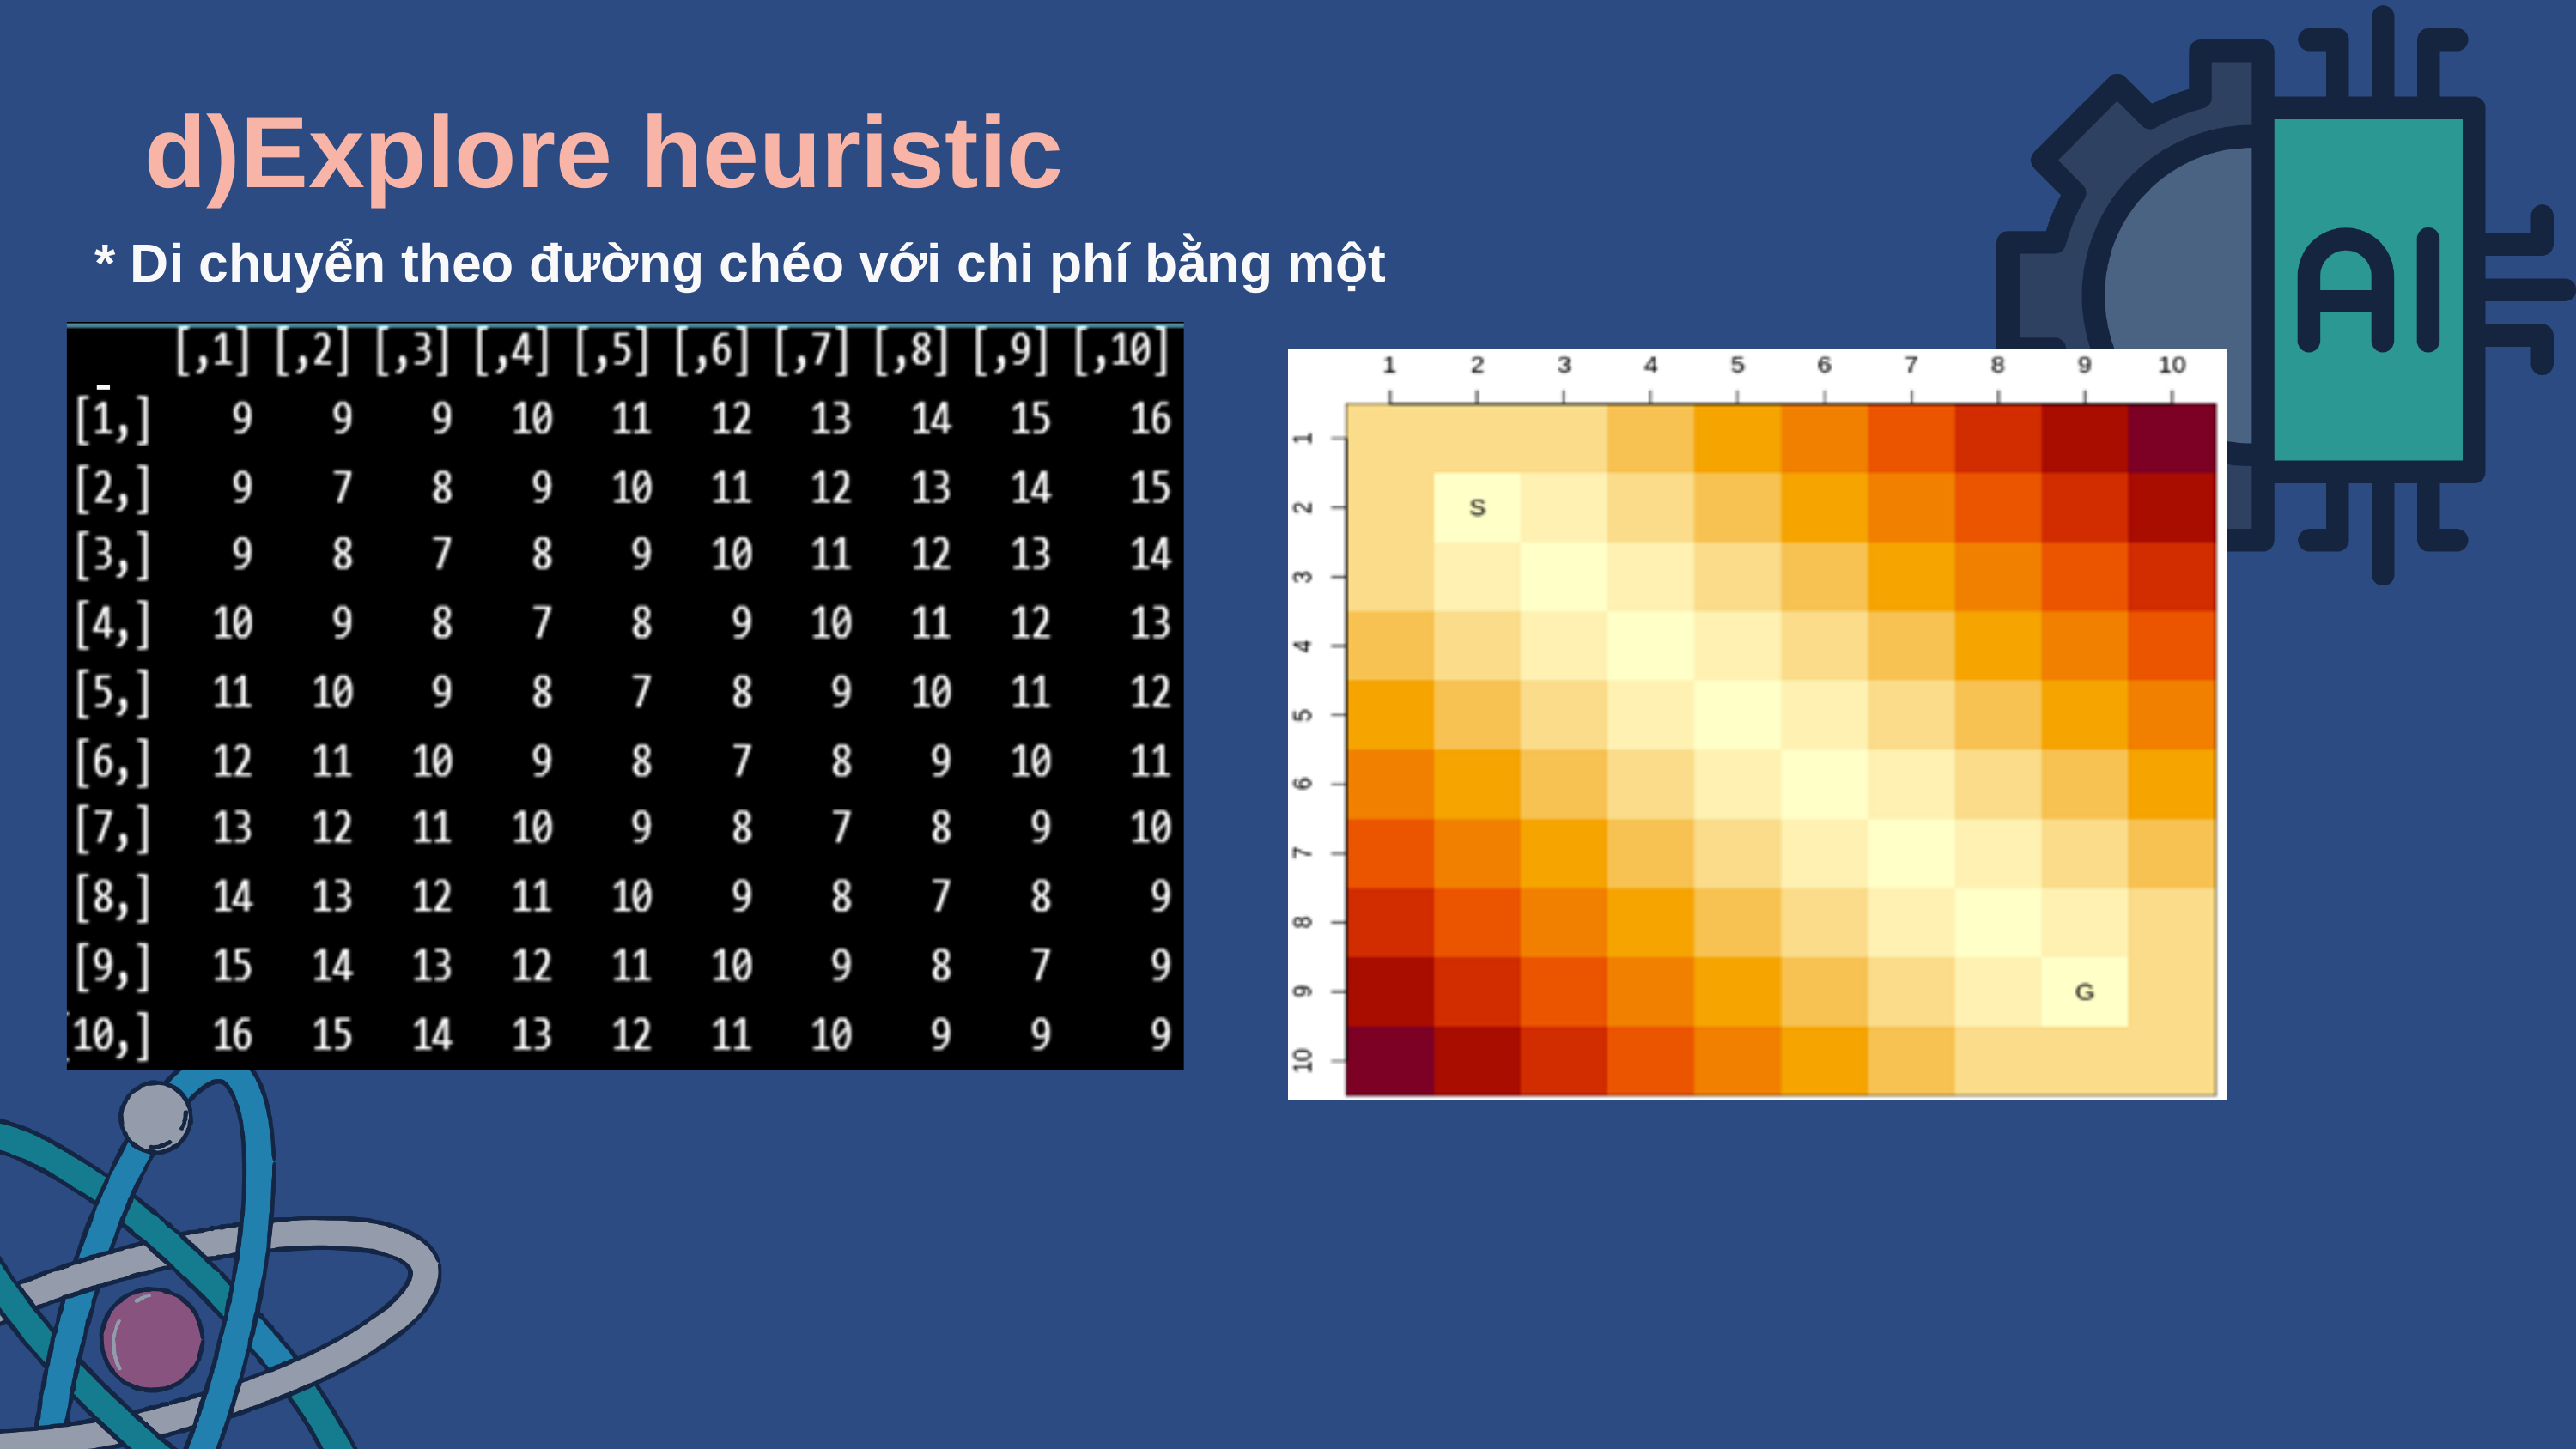

d)Explore heuristic

* Di chuyển theo đường chéo với chi phí bằng một

-